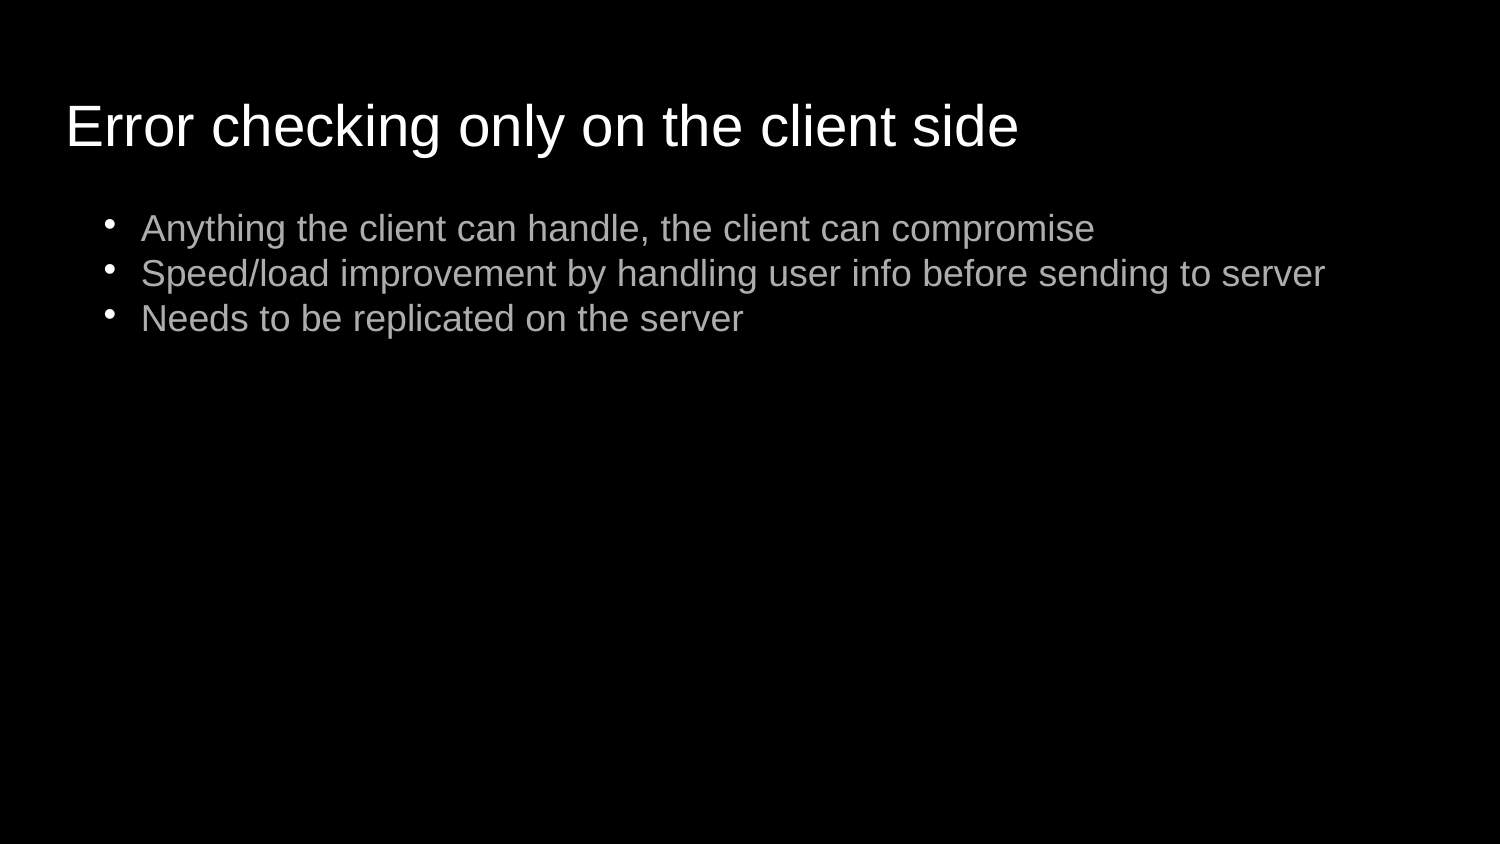

Error checking only on the client side
Anything the client can handle, the client can compromise
Speed/load improvement by handling user info before sending to server
Needs to be replicated on the server